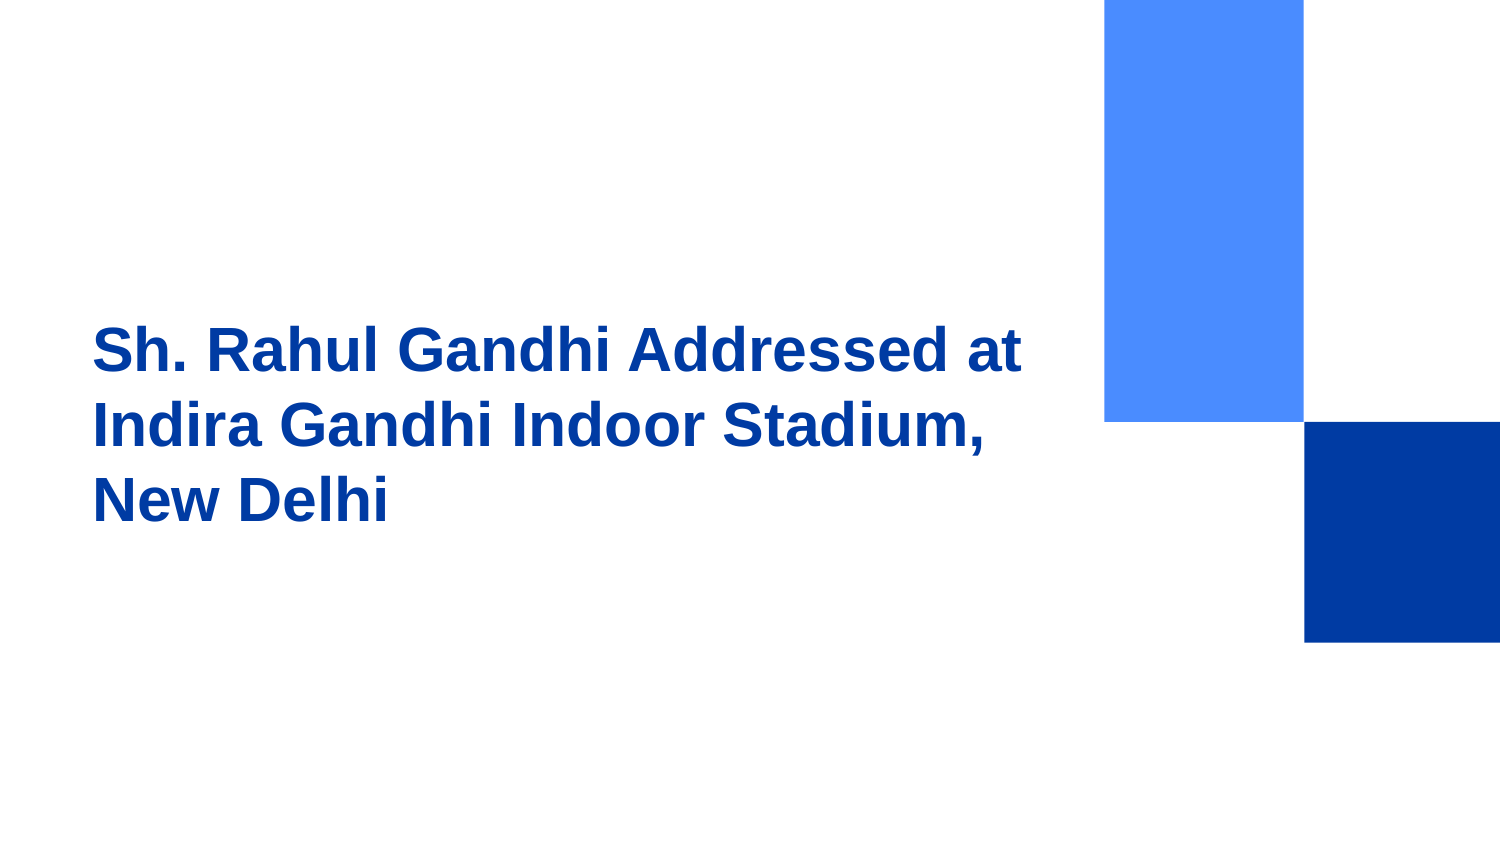

# Sh. Rahul Gandhi Addressed at Indira Gandhi Indoor Stadium, New Delhi